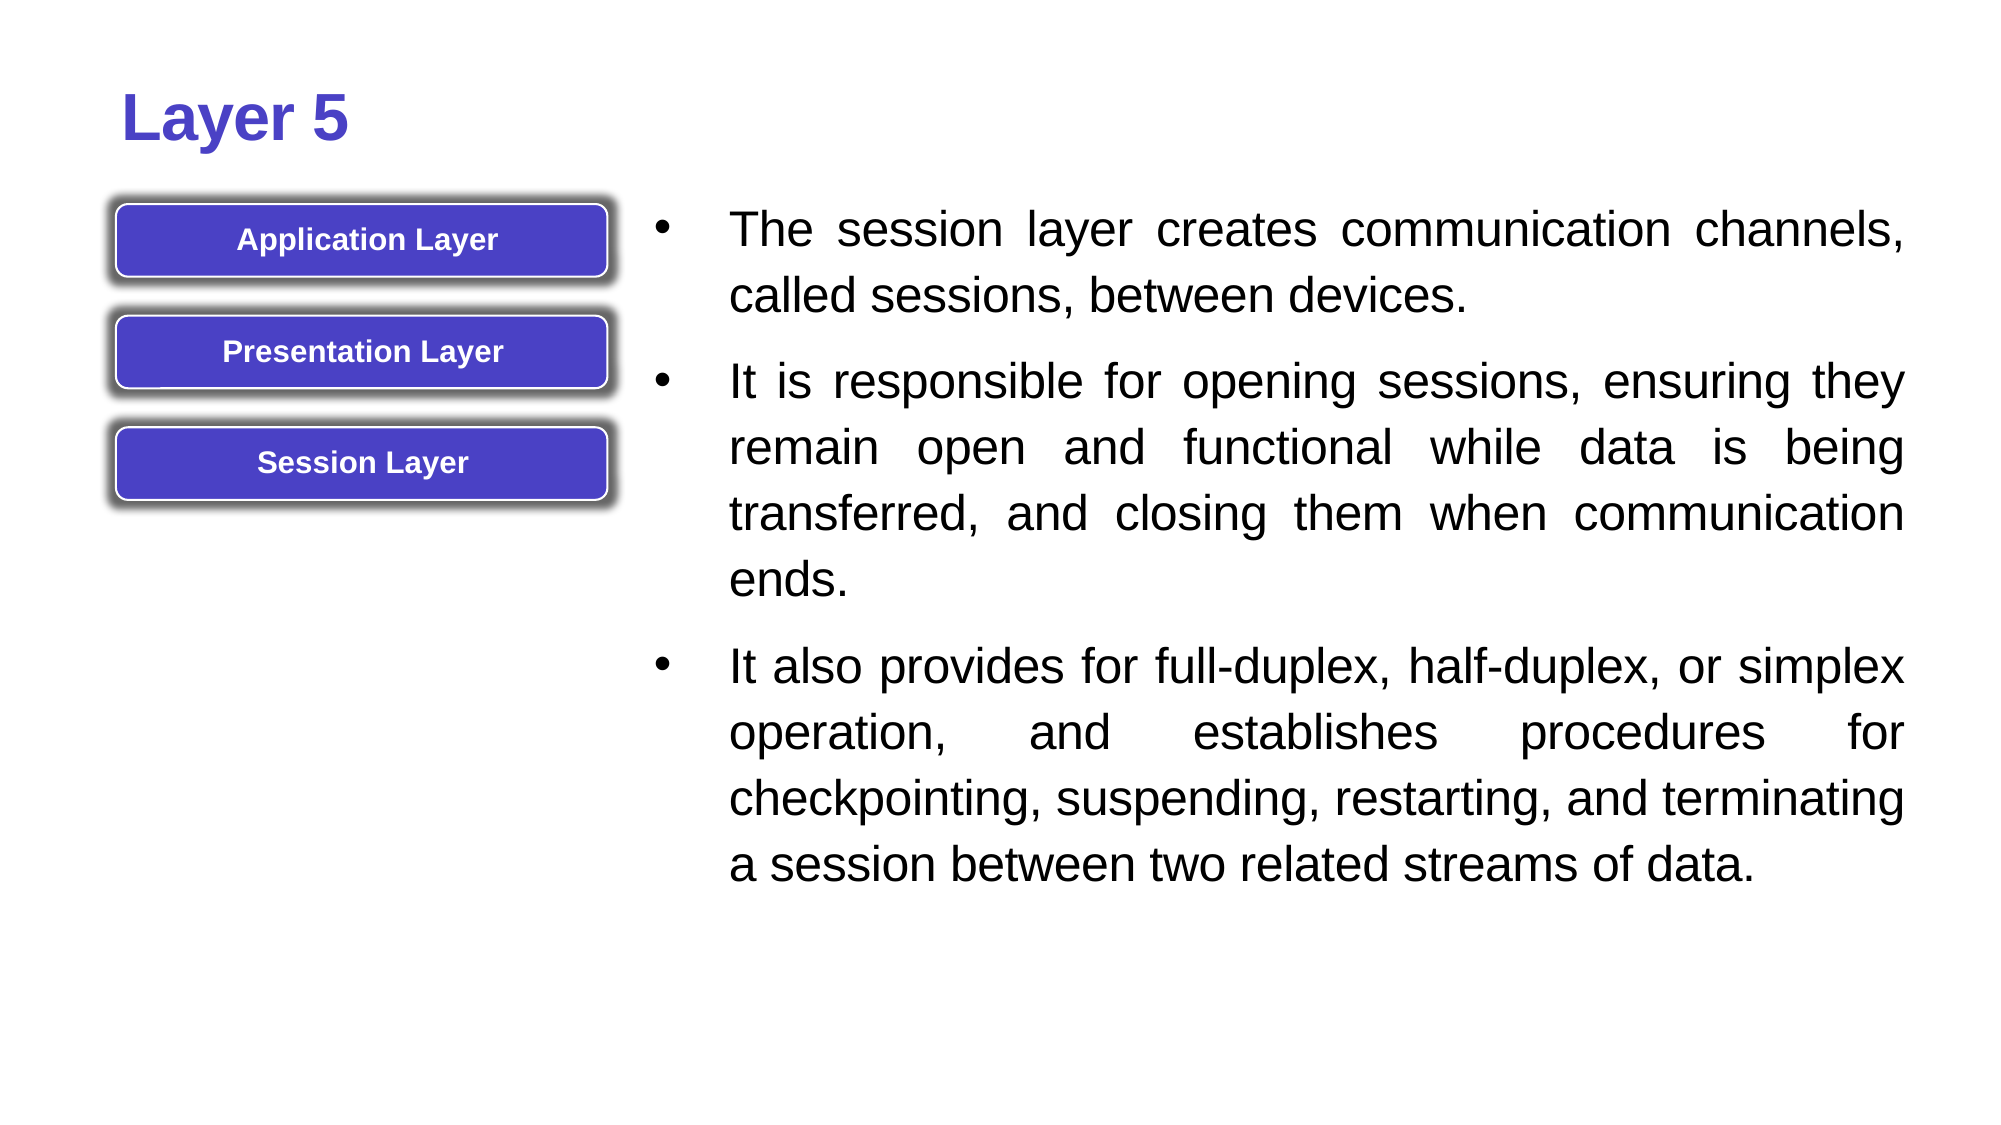

# Layer 5
The session layer creates communication channels, called sessions, between devices.
It is responsible for opening sessions, ensuring they remain open and functional while data is being transferred, and closing them when communication ends.
It also provides for full-duplex, half-duplex, or simplex operation, and establishes procedures for checkpointing, suspending, restarting, and terminating a session between two related streams of data.
 Application Layer
Presentation Layer
Session Layer